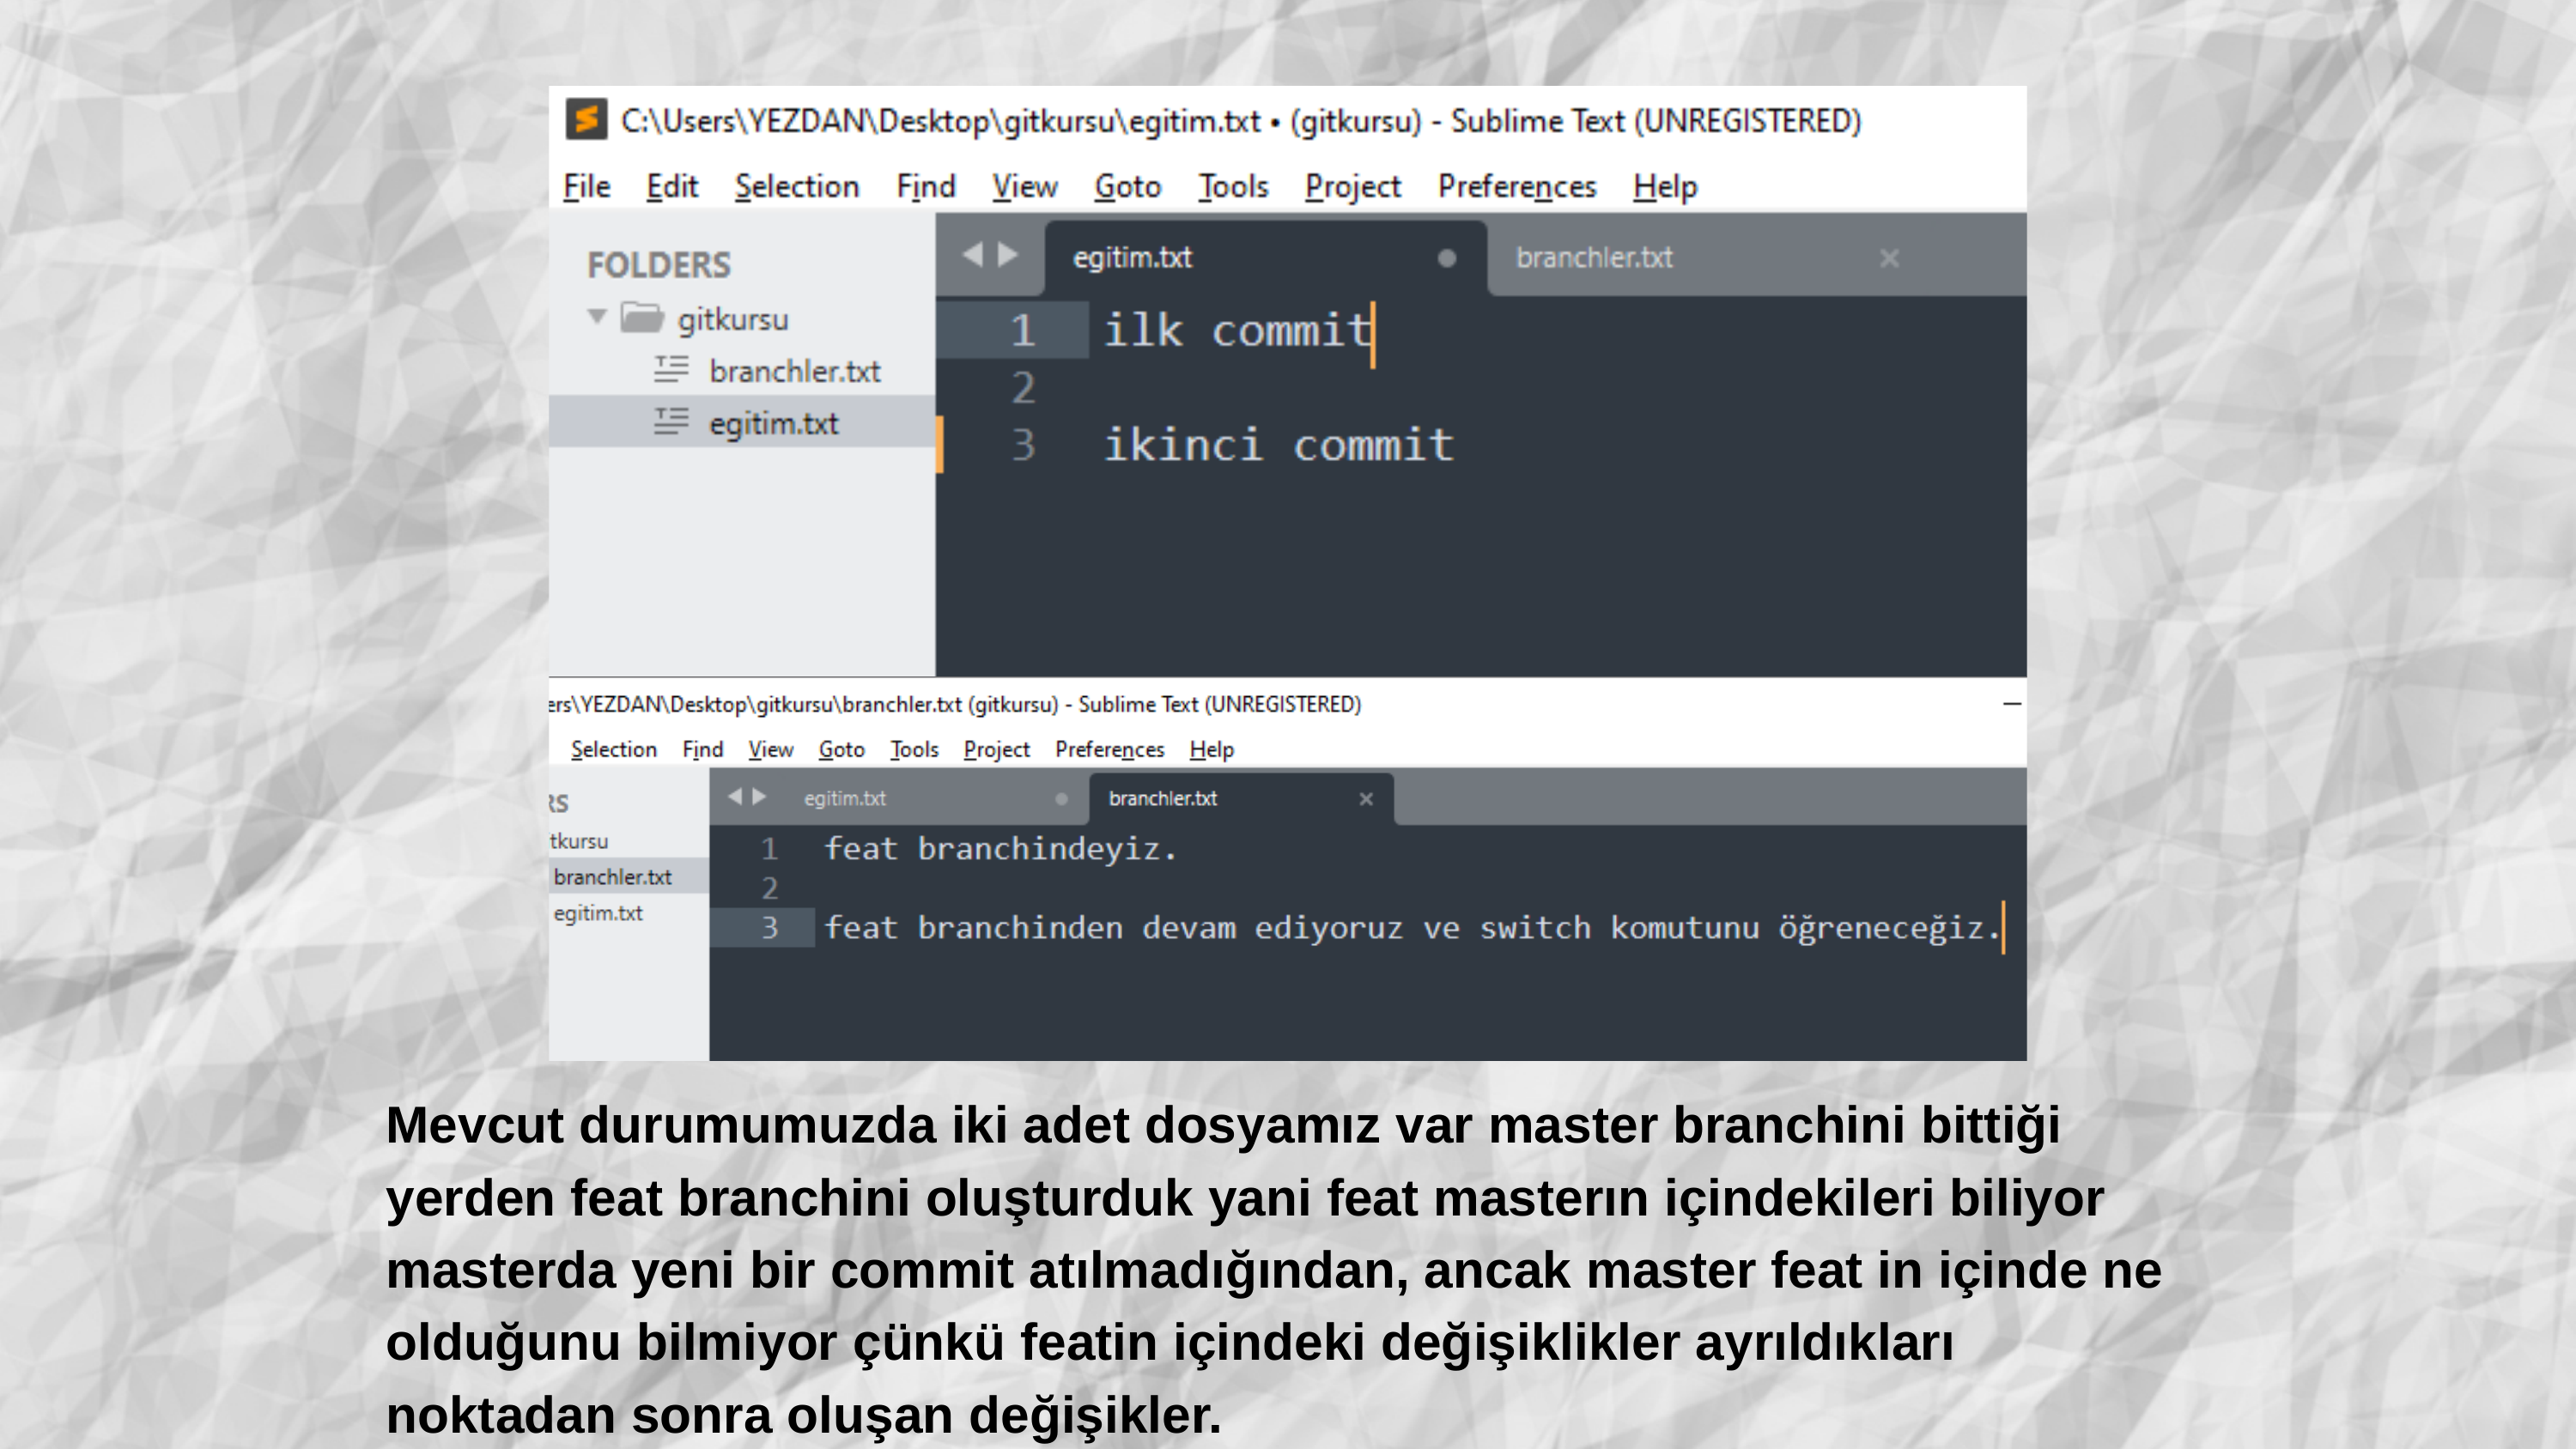

Mevcut durumumuzda iki adet dosyamız var master branchini bittiği yerden feat branchini oluşturduk yani feat masterın içindekileri biliyor masterda yeni bir commit atılmadığından, ancak master feat in içinde ne olduğunu bilmiyor çünkü featin içindeki değişiklikler ayrıldıkları noktadan sonra oluşan değişikler.
şimdi git swtich yapalım ve ne olacak görelim.